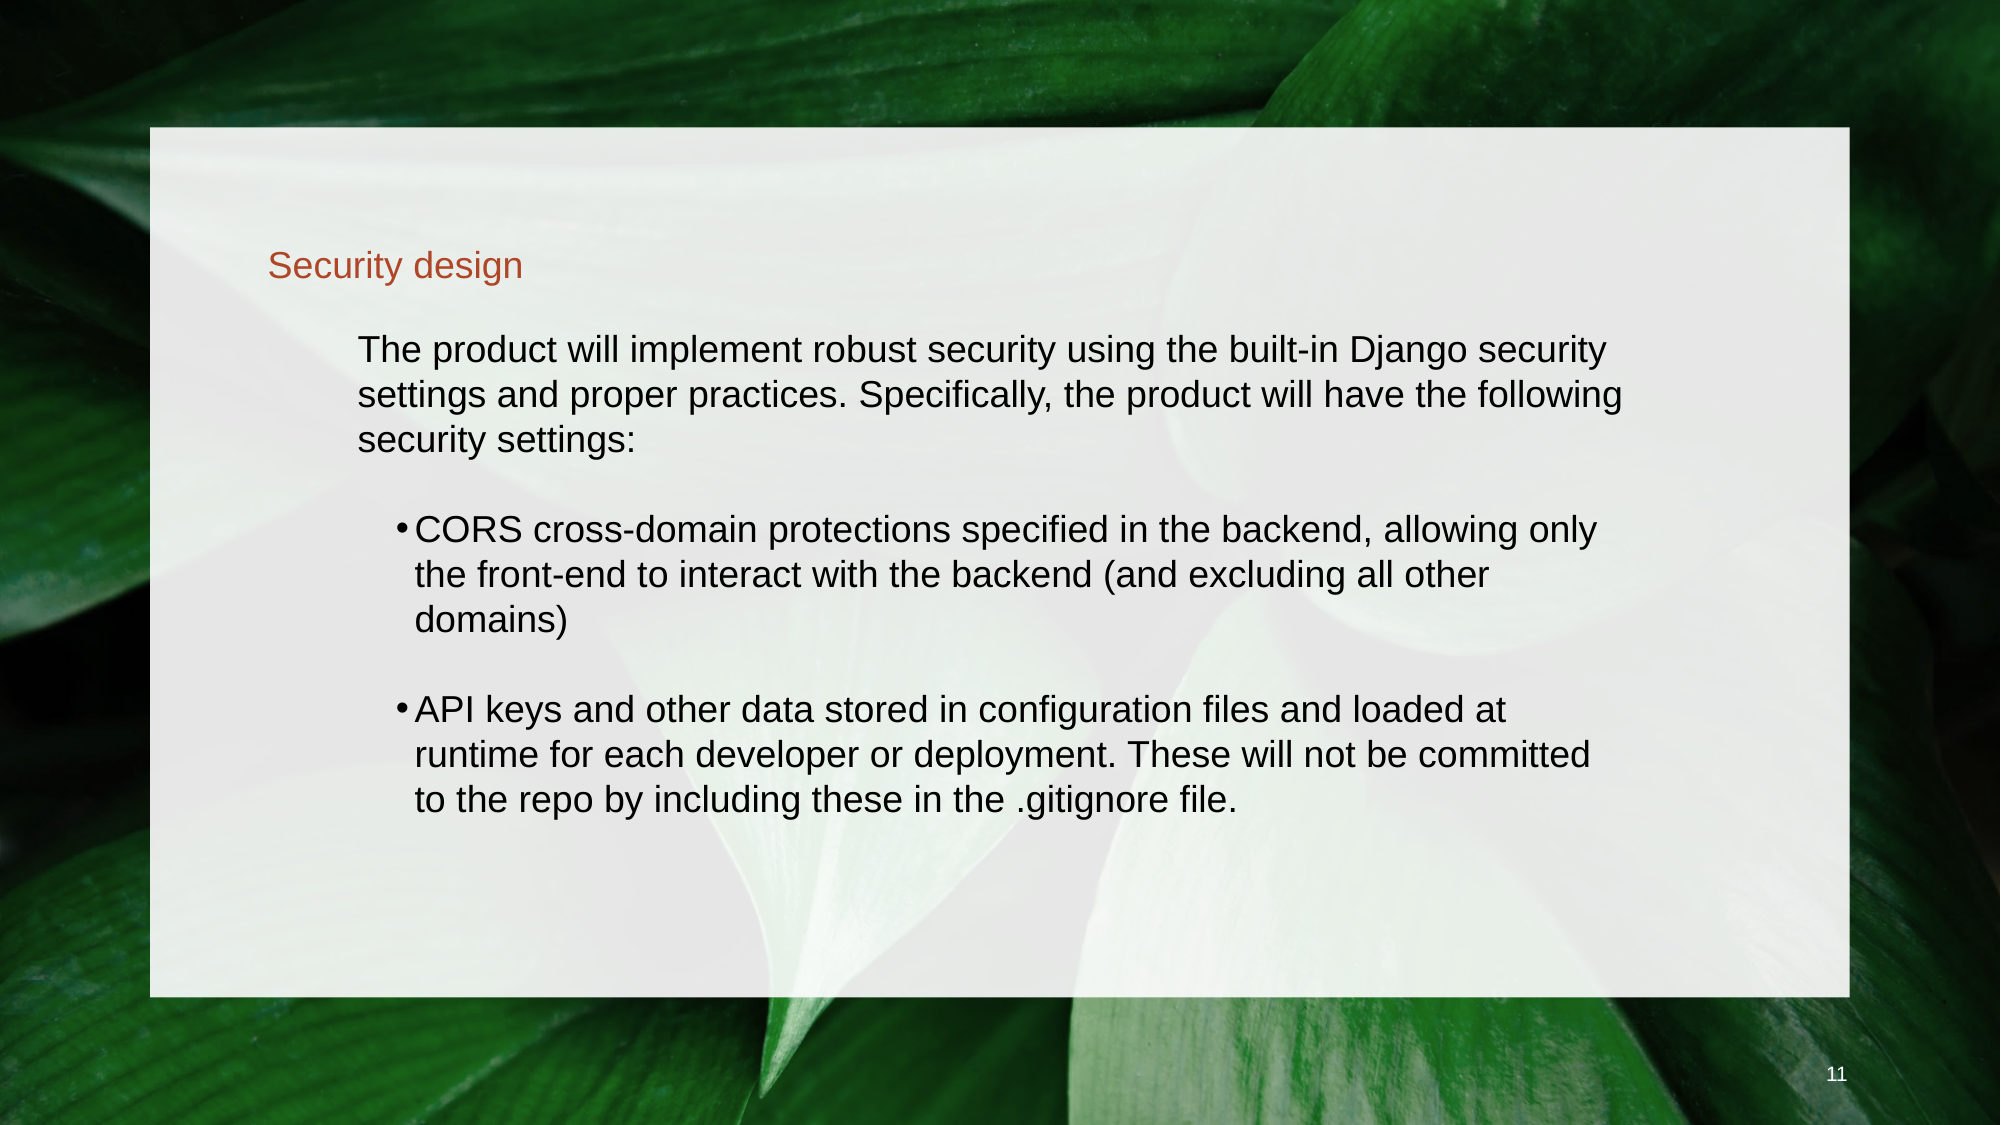

Security design

The product will implement robust security using the built-in Django security settings and proper practices. Specifically, the product will have the following security settings:

CORS cross-domain protections specified in the backend, allowing only the front-end to interact with the backend (and excluding all other domains)

API keys and other data stored in configuration files and loaded at runtime for each developer or deployment. These will not be committed to the repo by including these in the .gitignore file.

11